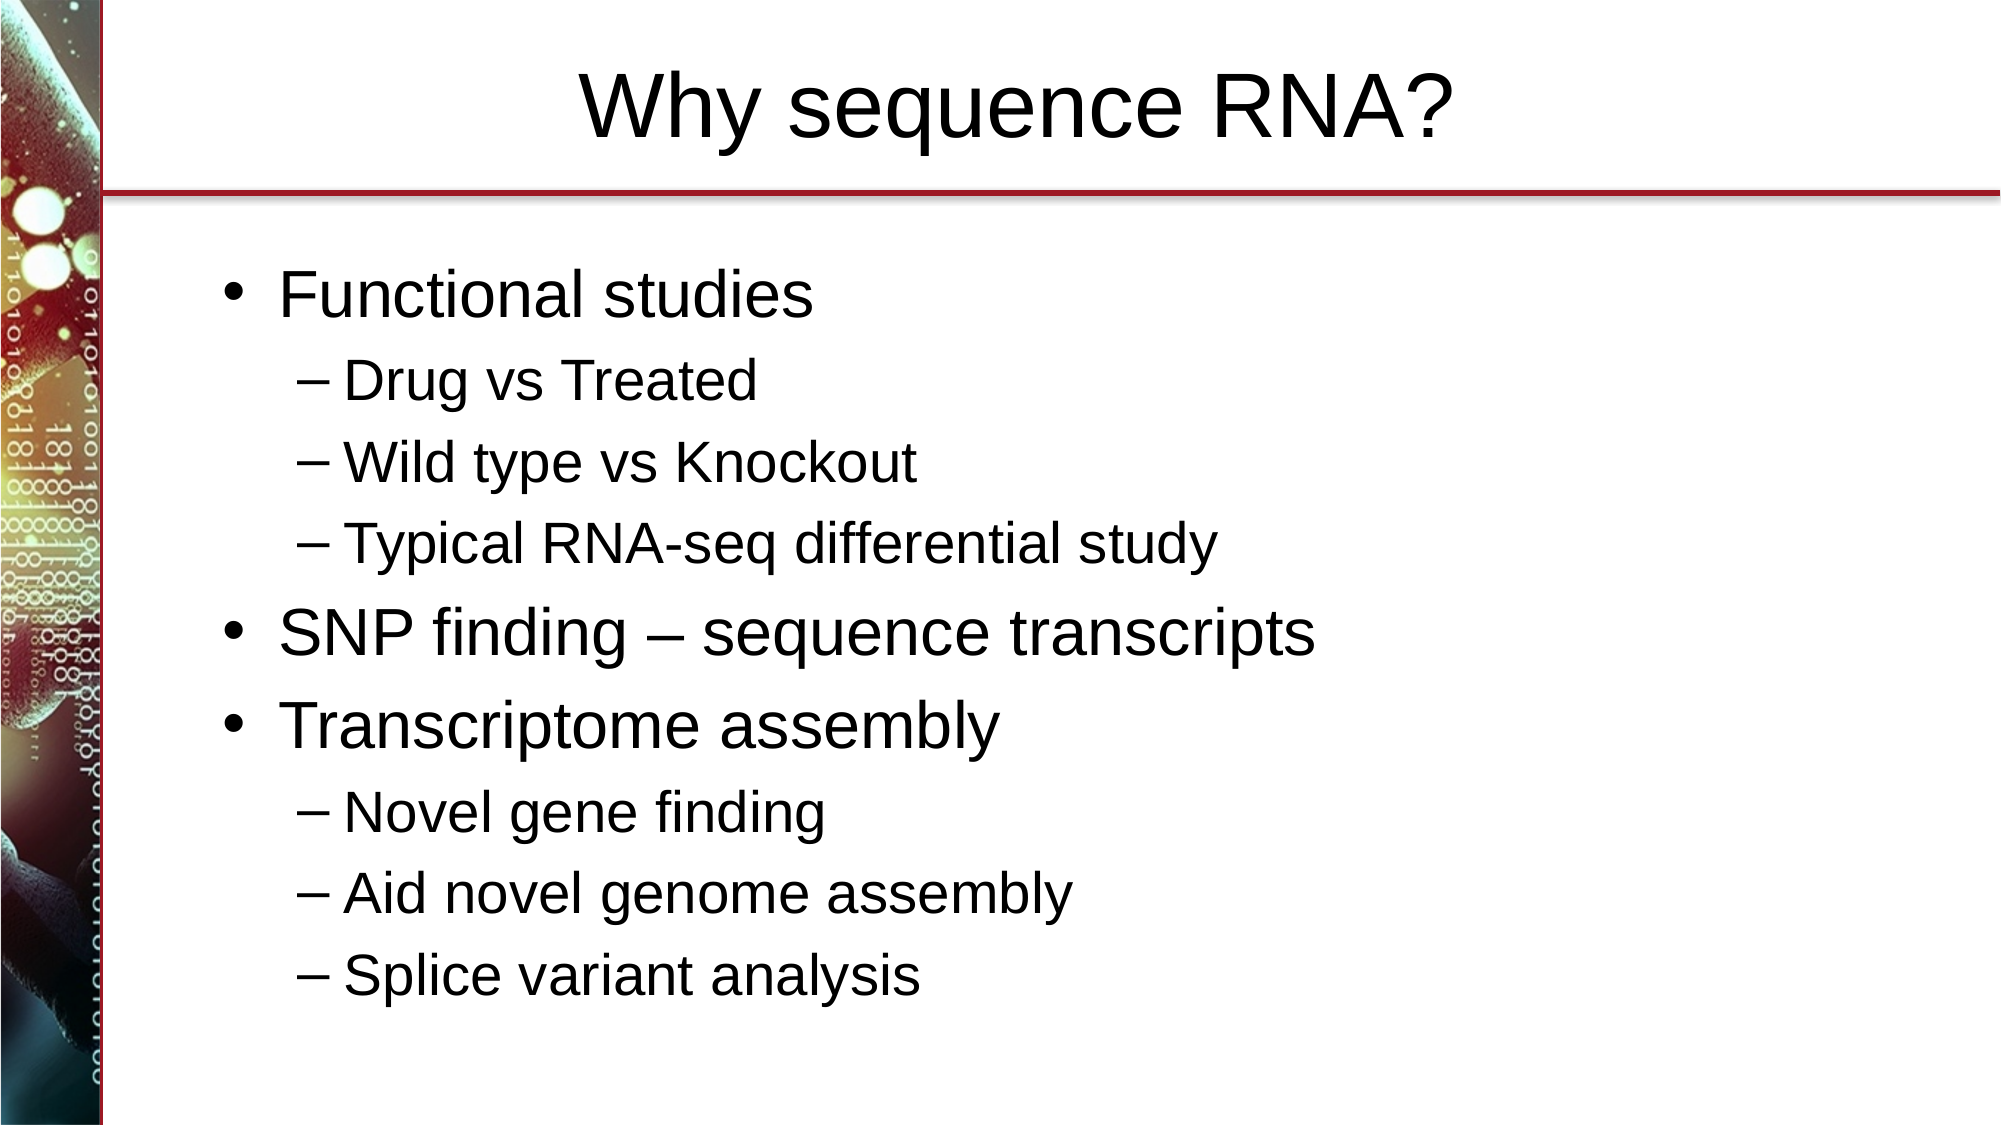

# Why sequence RNA?
Functional studies
Drug vs Treated
Wild type vs Knockout
Typical RNA-seq differential study
SNP finding – sequence transcripts
Transcriptome assembly
Novel gene finding
Aid novel genome assembly
Splice variant analysis